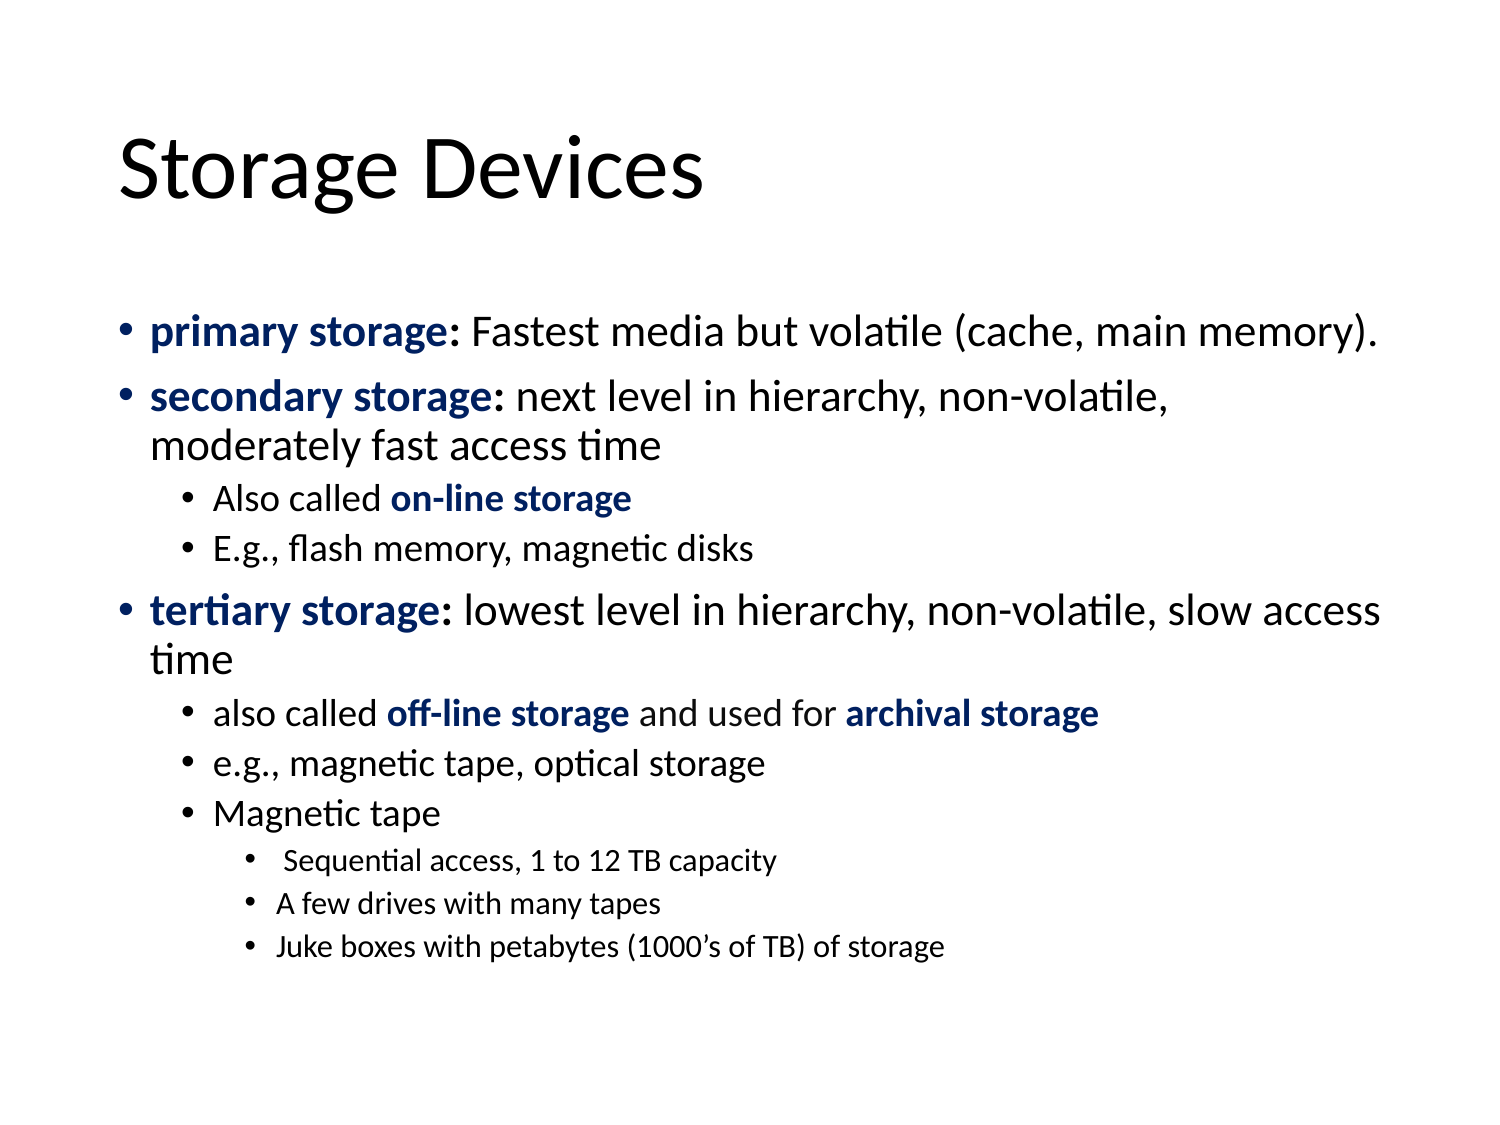

# Storage Devices
primary storage: Fastest media but volatile (cache, main memory).
secondary storage: next level in hierarchy, non-volatile, moderately fast access time
Also called on-line storage
E.g., flash memory, magnetic disks
tertiary storage: lowest level in hierarchy, non-volatile, slow access time
also called off-line storage and used for archival storage
e.g., magnetic tape, optical storage
Magnetic tape
 Sequential access, 1 to 12 TB capacity
A few drives with many tapes
Juke boxes with petabytes (1000’s of TB) of storage